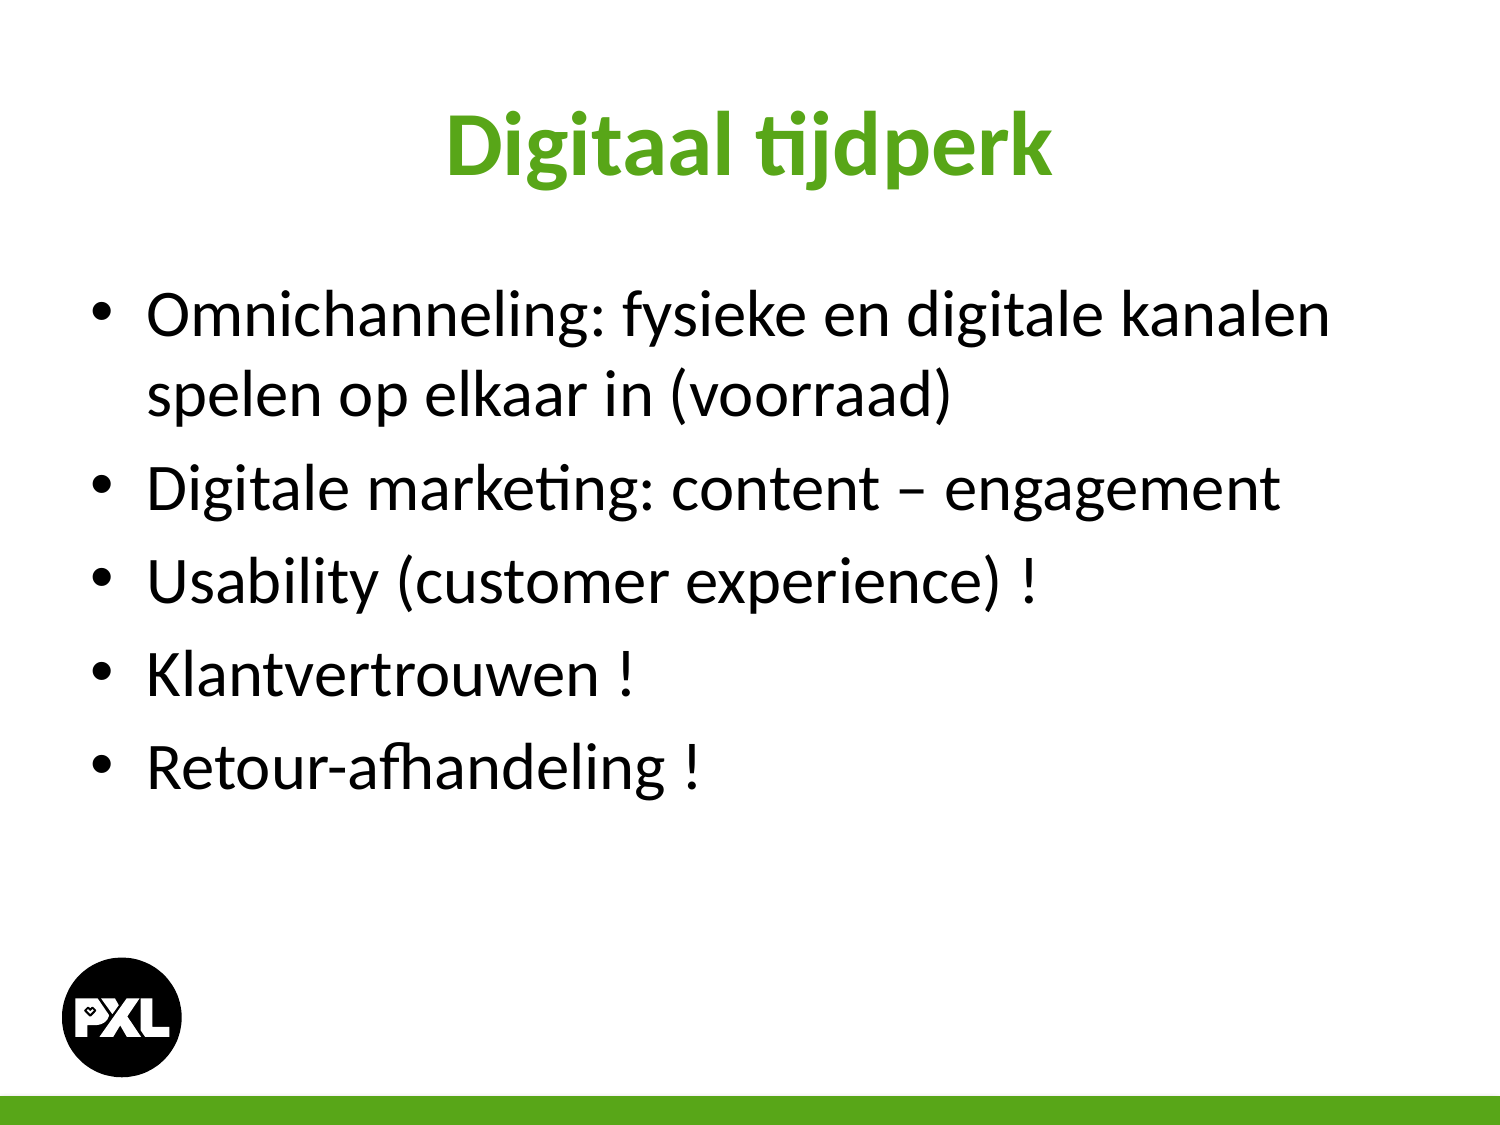

# Digitaal tijdperk
Omnichanneling: fysieke en digitale kanalen spelen op elkaar in (voorraad)
Digitale marketing: content – engagement
Usability (customer experience) !
Klantvertrouwen !
Retour-afhandeling !